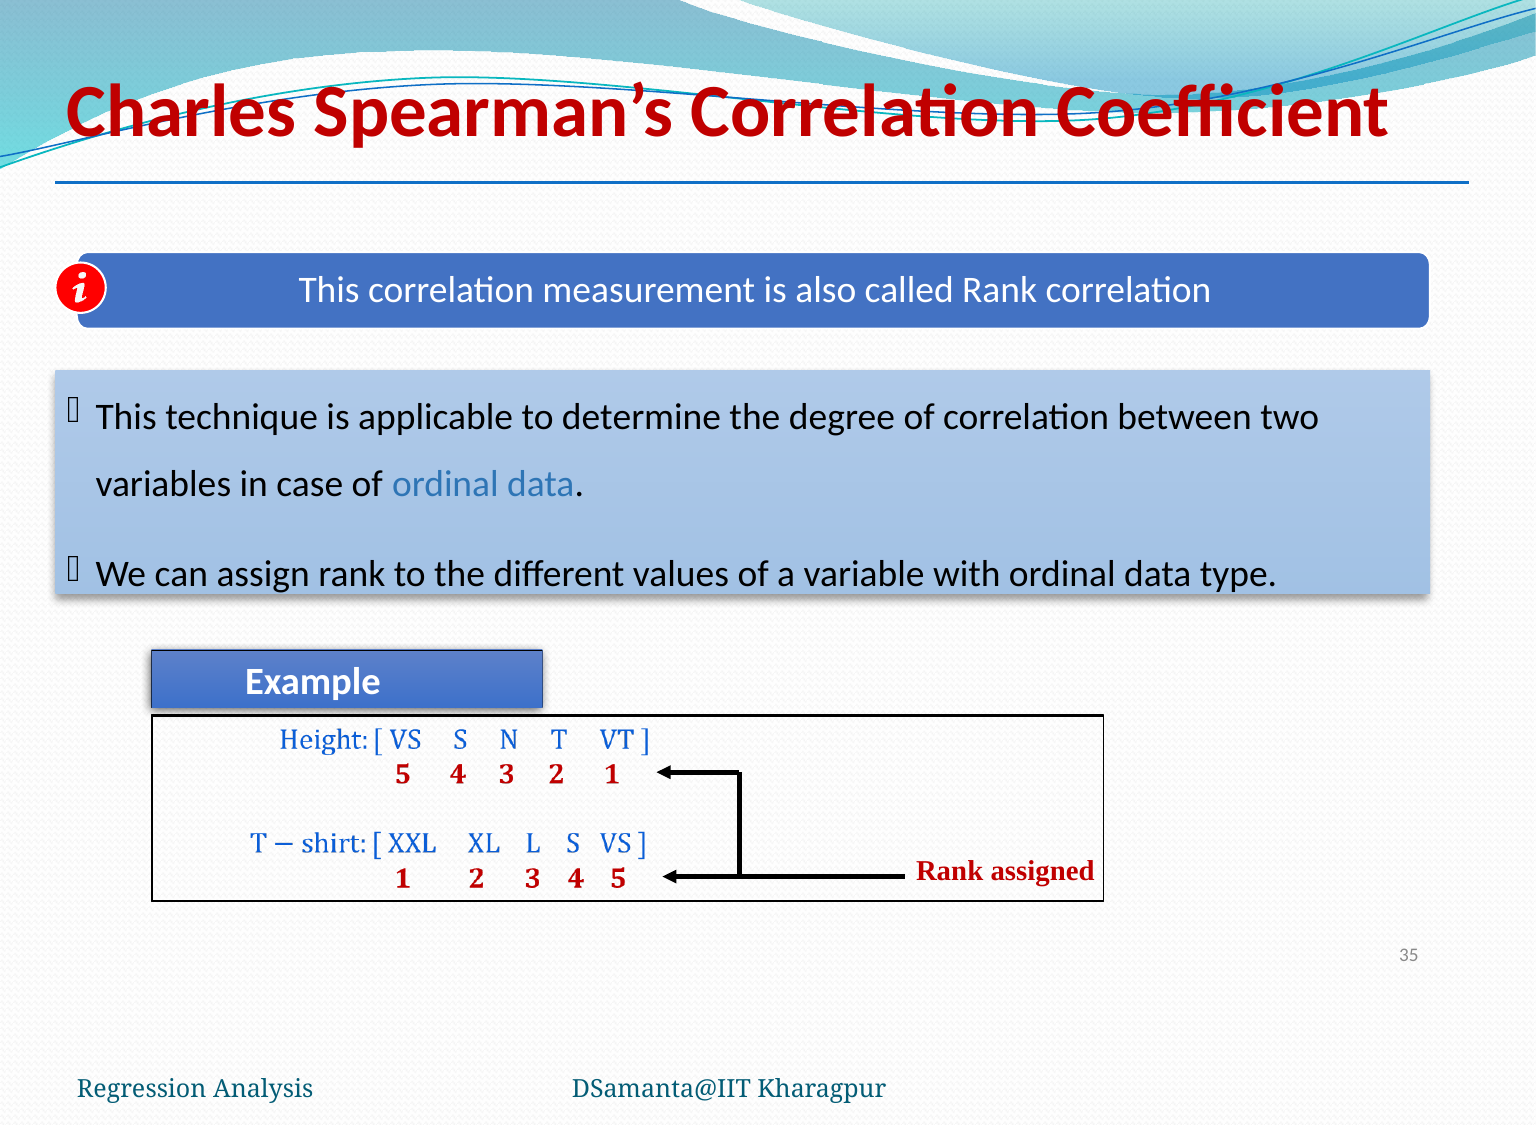

# Charles Spearman’s Correlation Coefficient
This correlation measurement is also called Rank correlation

This technique is applicable to determine the degree of correlation between two variables in case of ordinal data.

We can assign rank to the different values of a variable with ordinal data type.
Example

Rank assigned
35
Regression Analysis
DSamanta@IIT Kharagpur